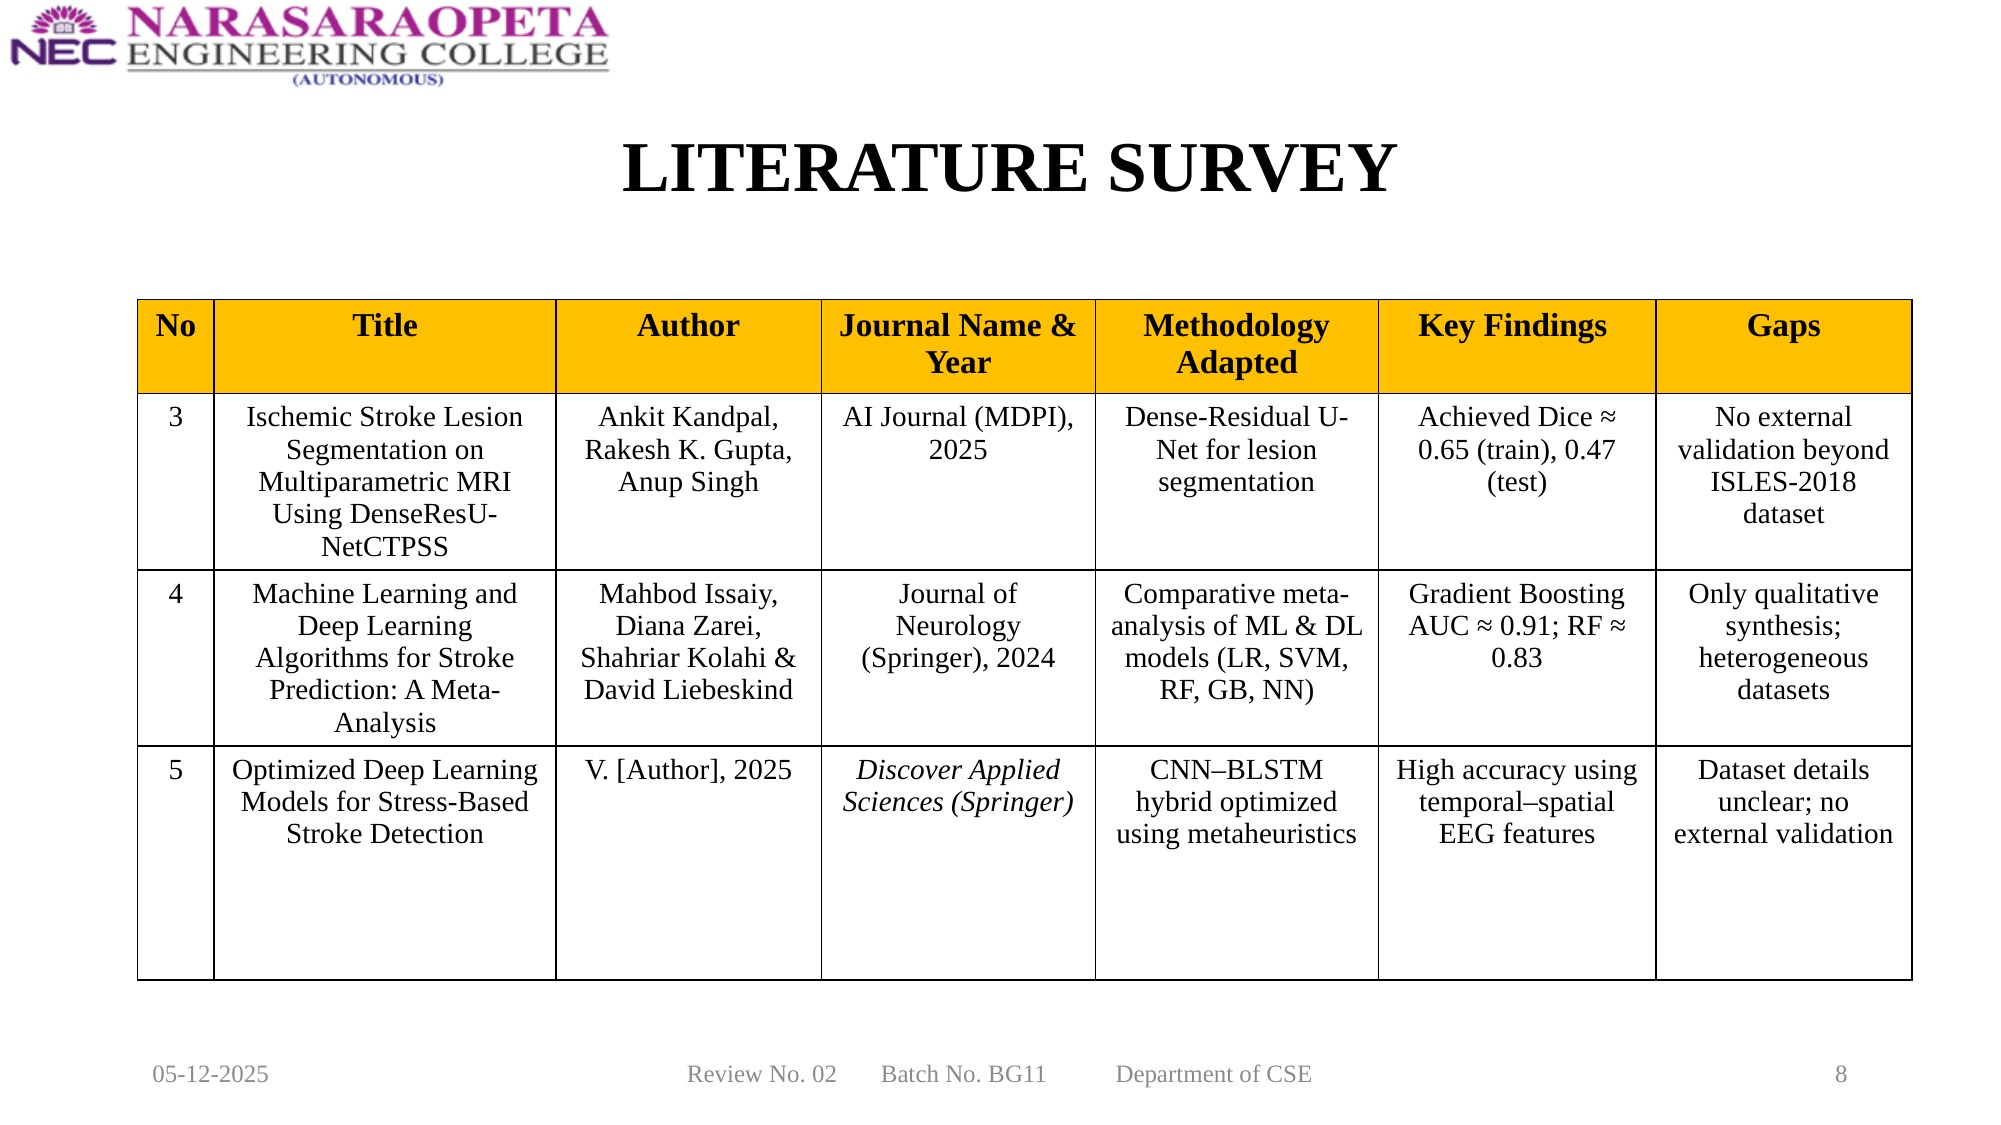

# LITERATURE SURVEY

| No | Title | Author | Journal Name & Year | Methodology Adapted | Key Findings | Gaps |
| --- | --- | --- | --- | --- | --- | --- |
| 3 | Ischemic Stroke Lesion Segmentation on Multiparametric MRI Using DenseResU-NetCTPSS | Ankit Kandpal, Rakesh K. Gupta, Anup Singh | AI Journal (MDPI), 2025 | Dense-Residual U-Net for lesion segmentation | Achieved Dice ≈ 0.65 (train), 0.47 (test) | No external validation beyond ISLES-2018 dataset |
| 4 | Machine Learning and Deep Learning Algorithms for Stroke Prediction: A Meta-Analysis | Mahbod Issaiy, Diana Zarei, Shahriar Kolahi & David Liebeskind | Journal of Neurology (Springer), 2024 | Comparative meta-analysis of ML & DL models (LR, SVM, RF, GB, NN) | Gradient Boosting AUC ≈ 0.91; RF ≈ 0.83 | Only qualitative synthesis; heterogeneous datasets |
| 5 | Optimized Deep Learning Models for Stress-Based Stroke Detection | V. [Author], 2025 | Discover Applied Sciences (Springer) | CNN–BLSTM hybrid optimized using metaheuristics | High accuracy using temporal–spatial EEG features | Dataset details unclear; no external validation |

05-12-2025
Review No. 02       Batch No. BG11           Department of CSE
8